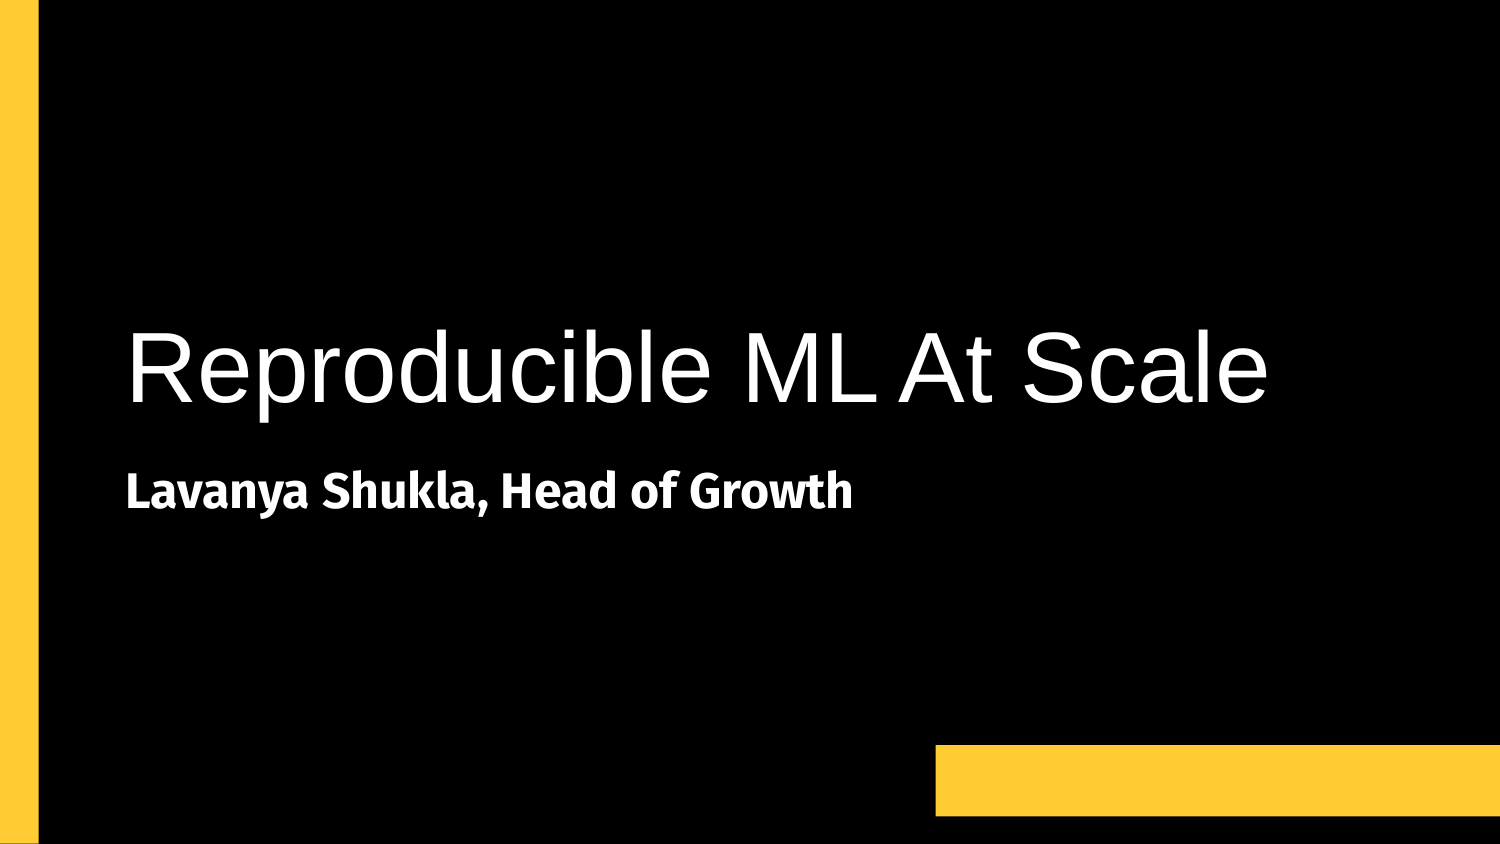

# Reproducible ML At Scale
Lavanya Shukla, Head of Growth